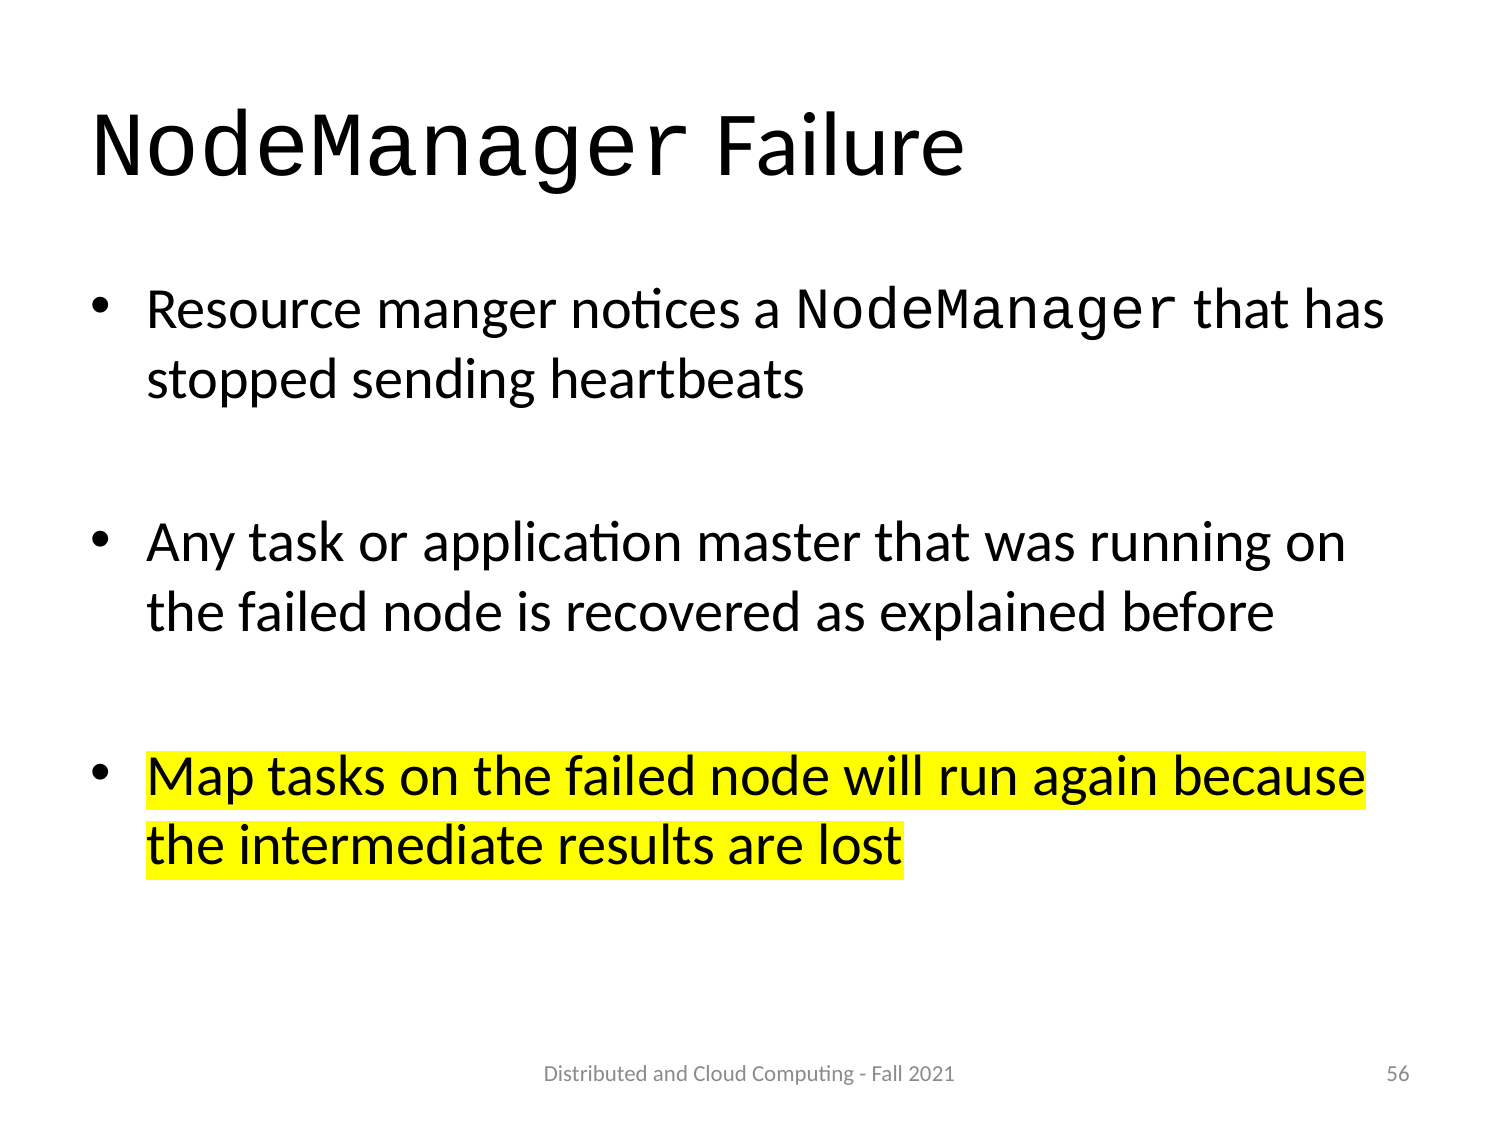

# NodeManager Failure
Resource manger notices a NodeManager that has stopped sending heartbeats

Any task or application master that was running on the failed node is recovered as explained before

Map tasks on the failed node will run again because the intermediate results are lost
Distributed and Cloud Computing - Fall 2021
56